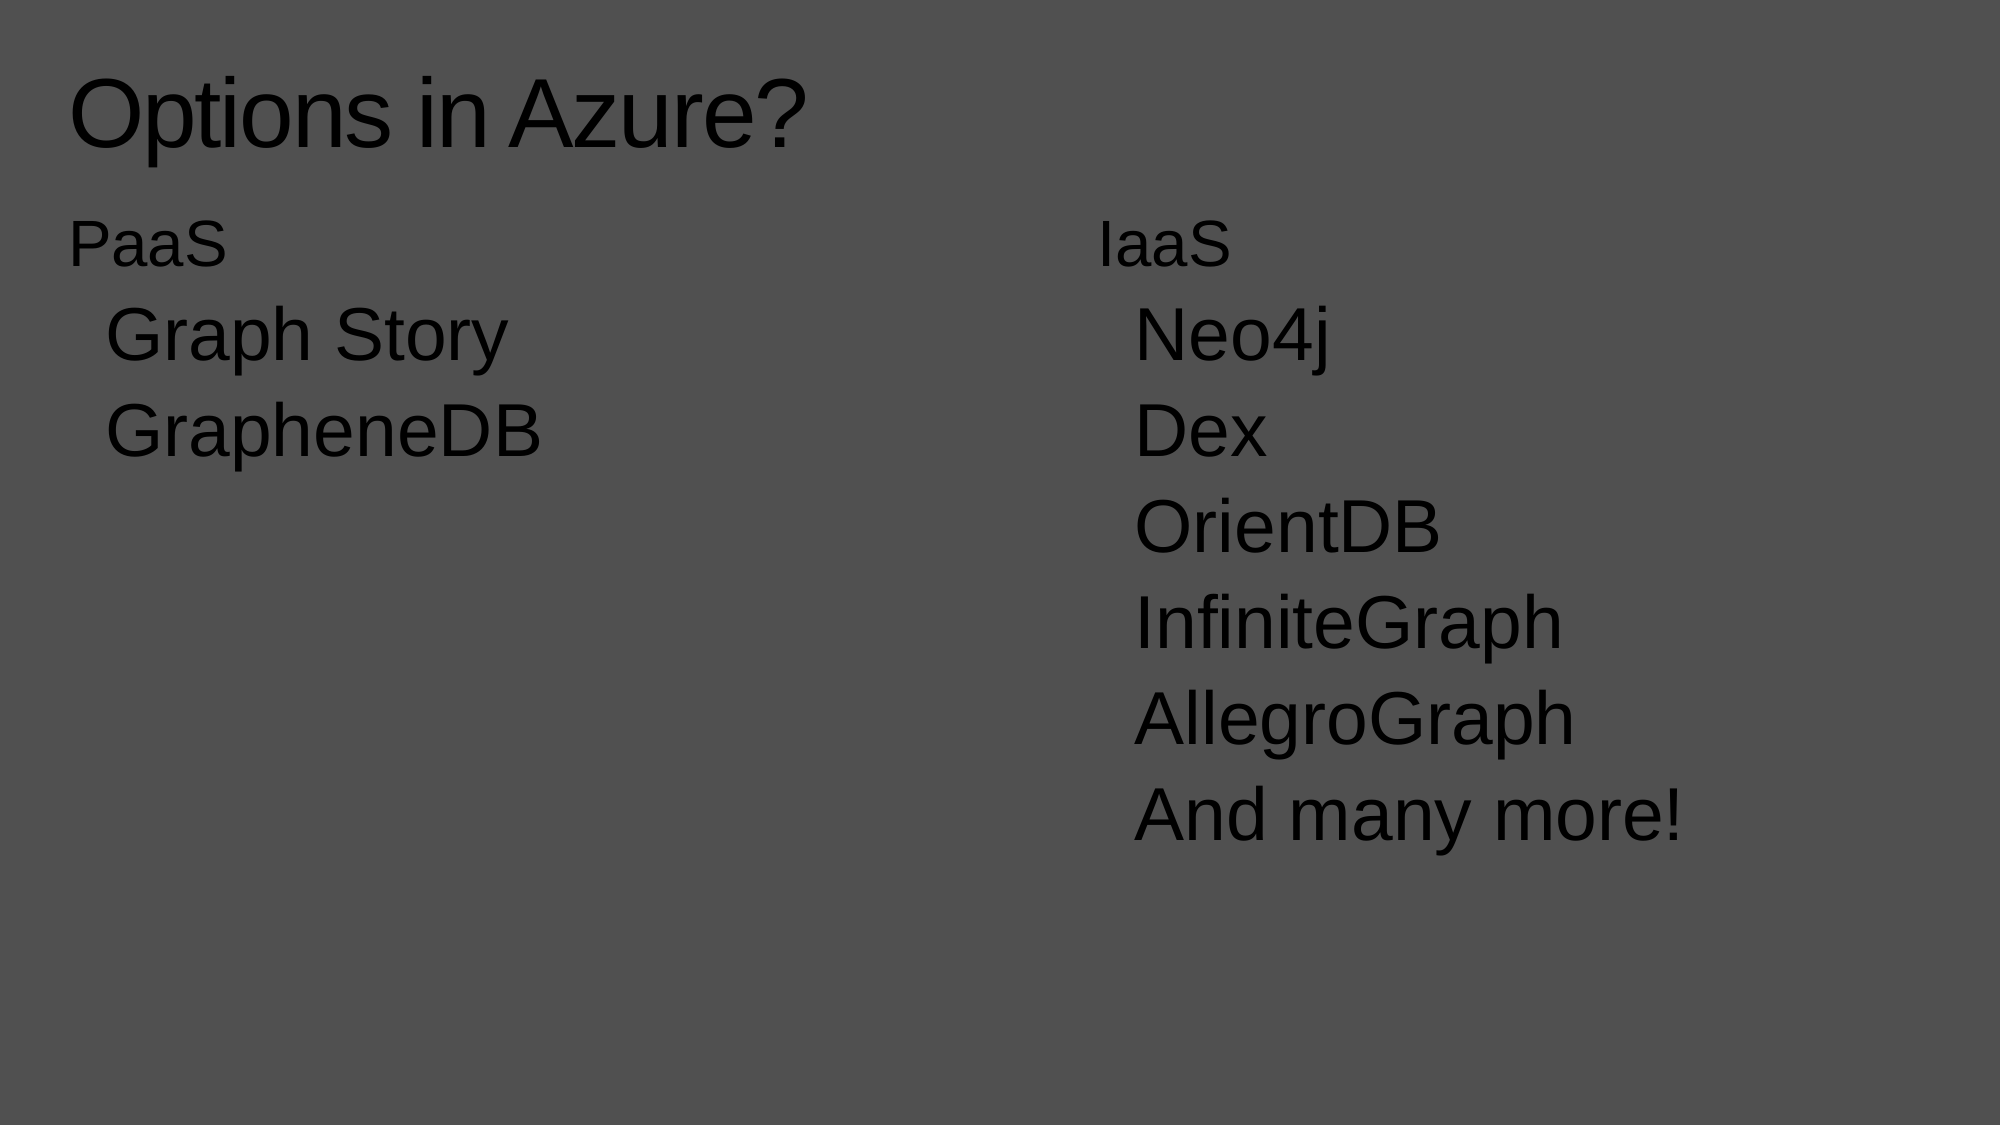

# Options in Azure?
PaaS
Graph Story
GrapheneDB
IaaS
Neo4j
Dex
OrientDB
InfiniteGraph
AllegroGraph
And many more!